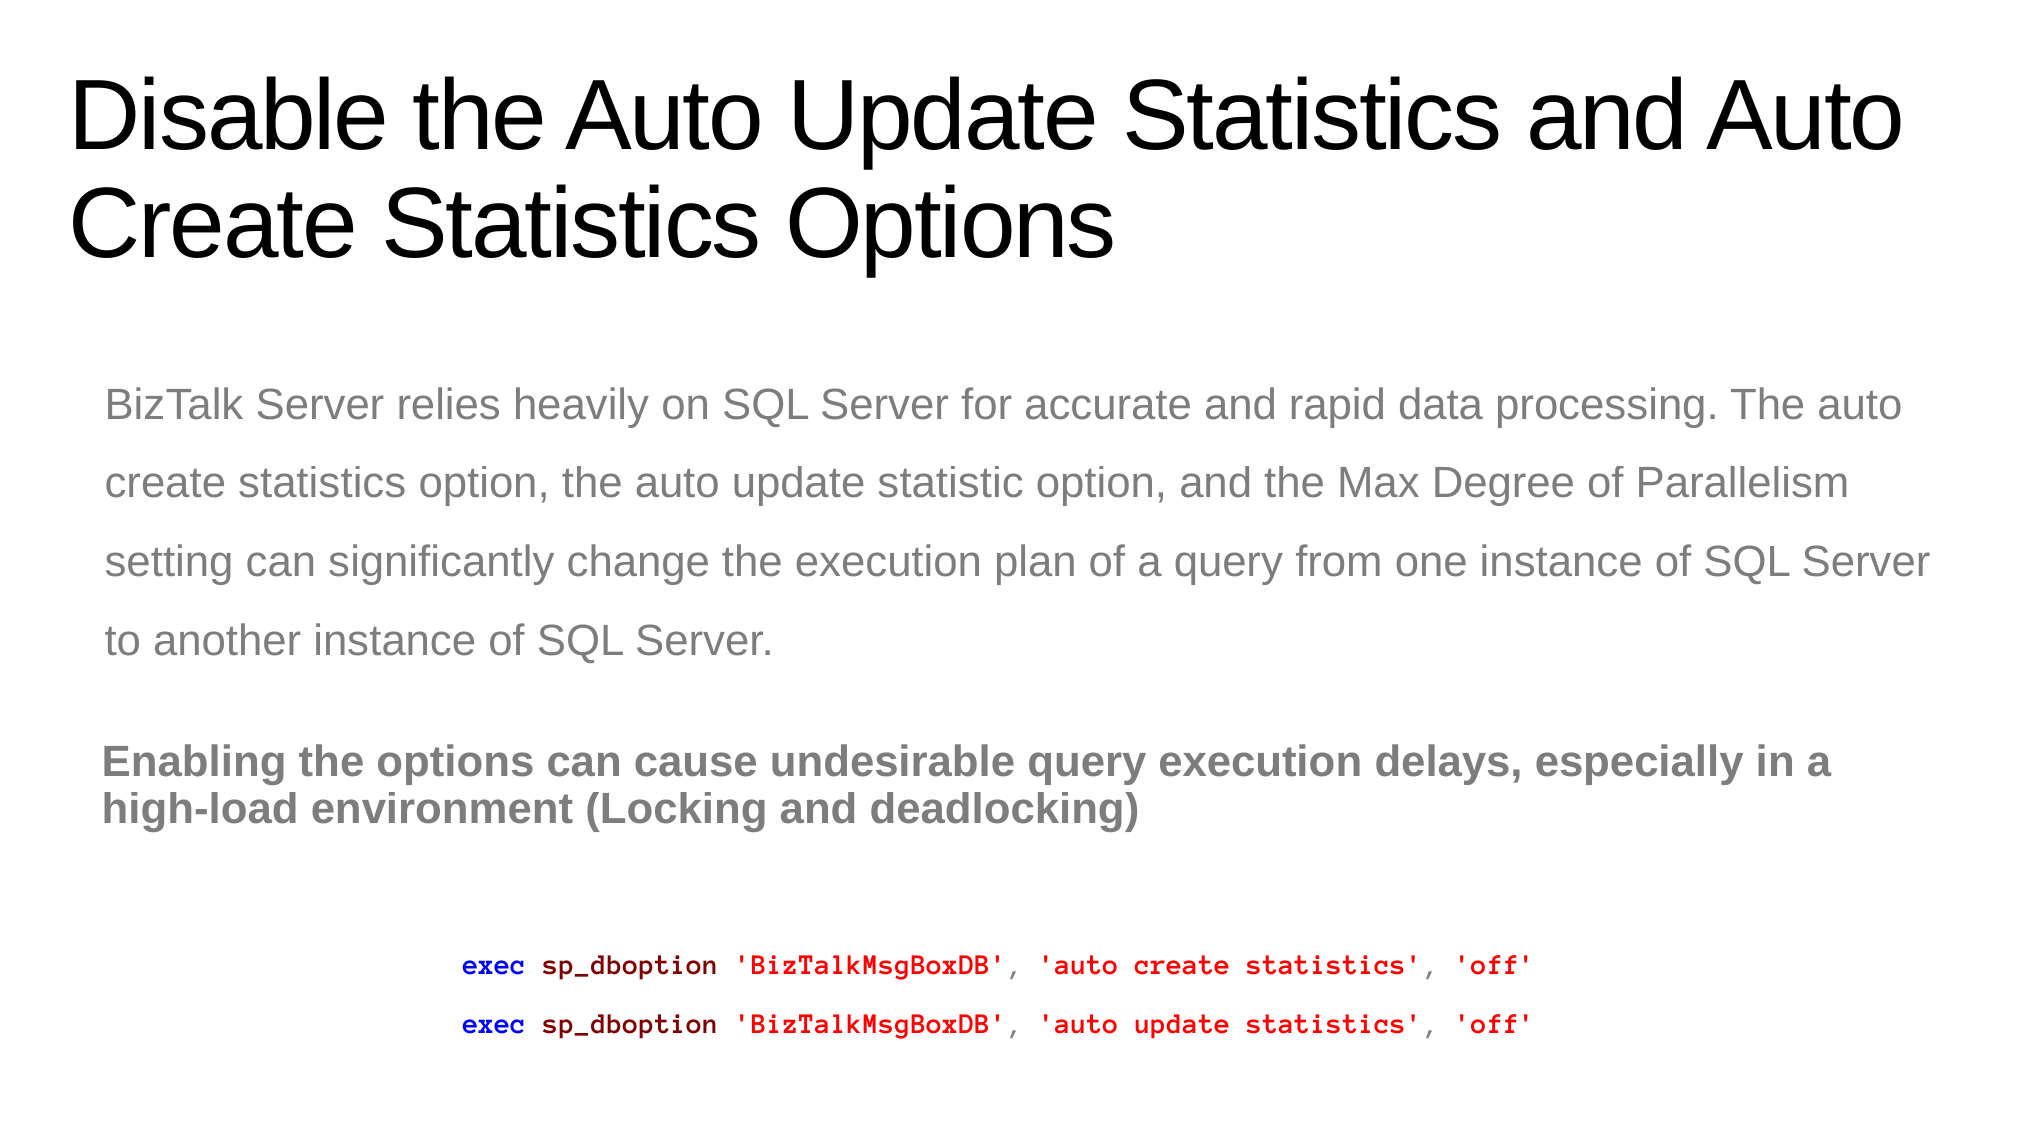

# Disable the Auto Update Statistics and Auto Create Statistics Options
BizTalk Server relies heavily on SQL Server for accurate and rapid data processing. The auto create statistics option, the auto update statistic option, and the Max Degree of Parallelism setting can significantly change the execution plan of a query from one instance of SQL Server to another instance of SQL Server.
Enabling the options can cause undesirable query execution delays, especially in a high-load environment (Locking and deadlocking)
exec sp_dboption 'BizTalkMsgBoxDB', 'auto create statistics', 'off'
exec sp_dboption 'BizTalkMsgBoxDB', 'auto update statistics', 'off'